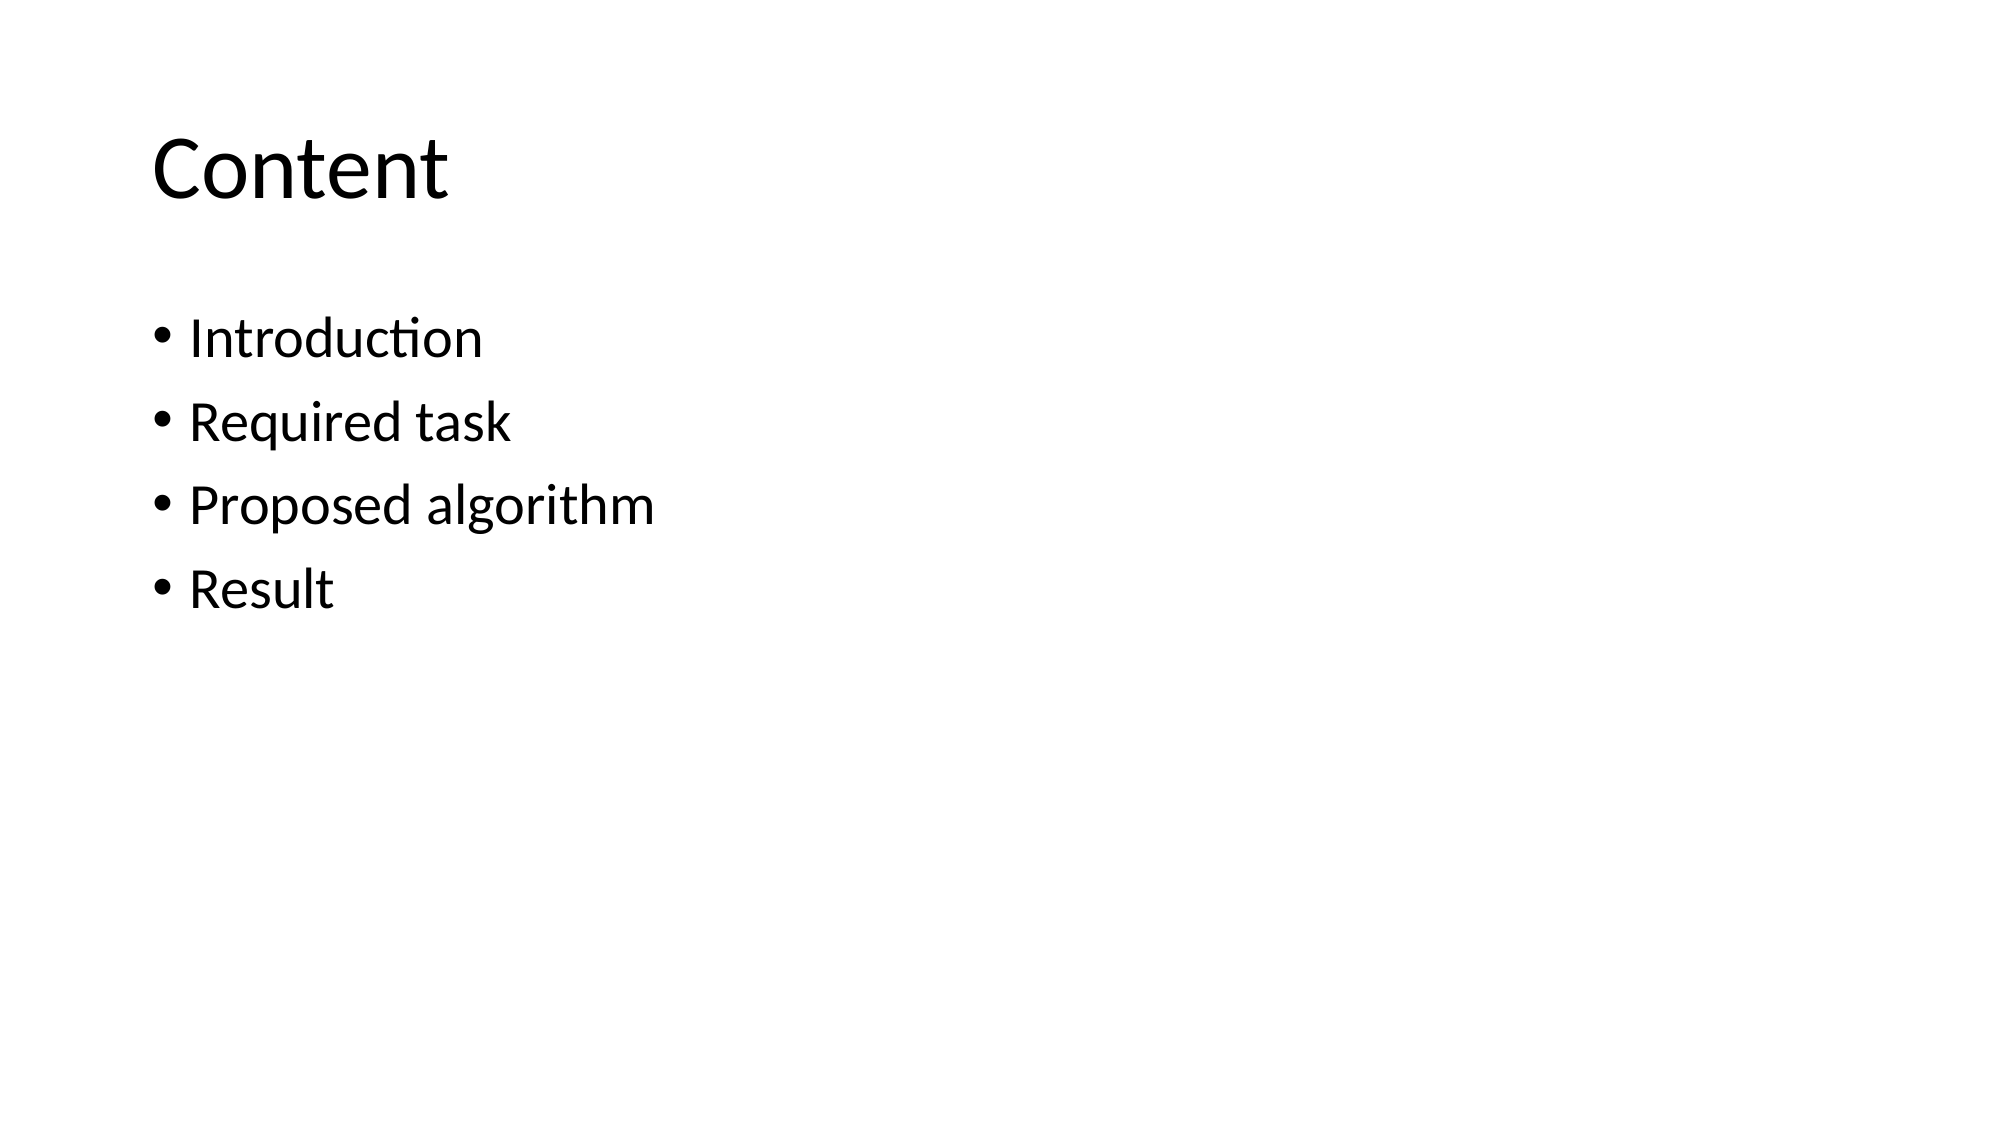

# Content
Introduction
Required task
Proposed algorithm
Result